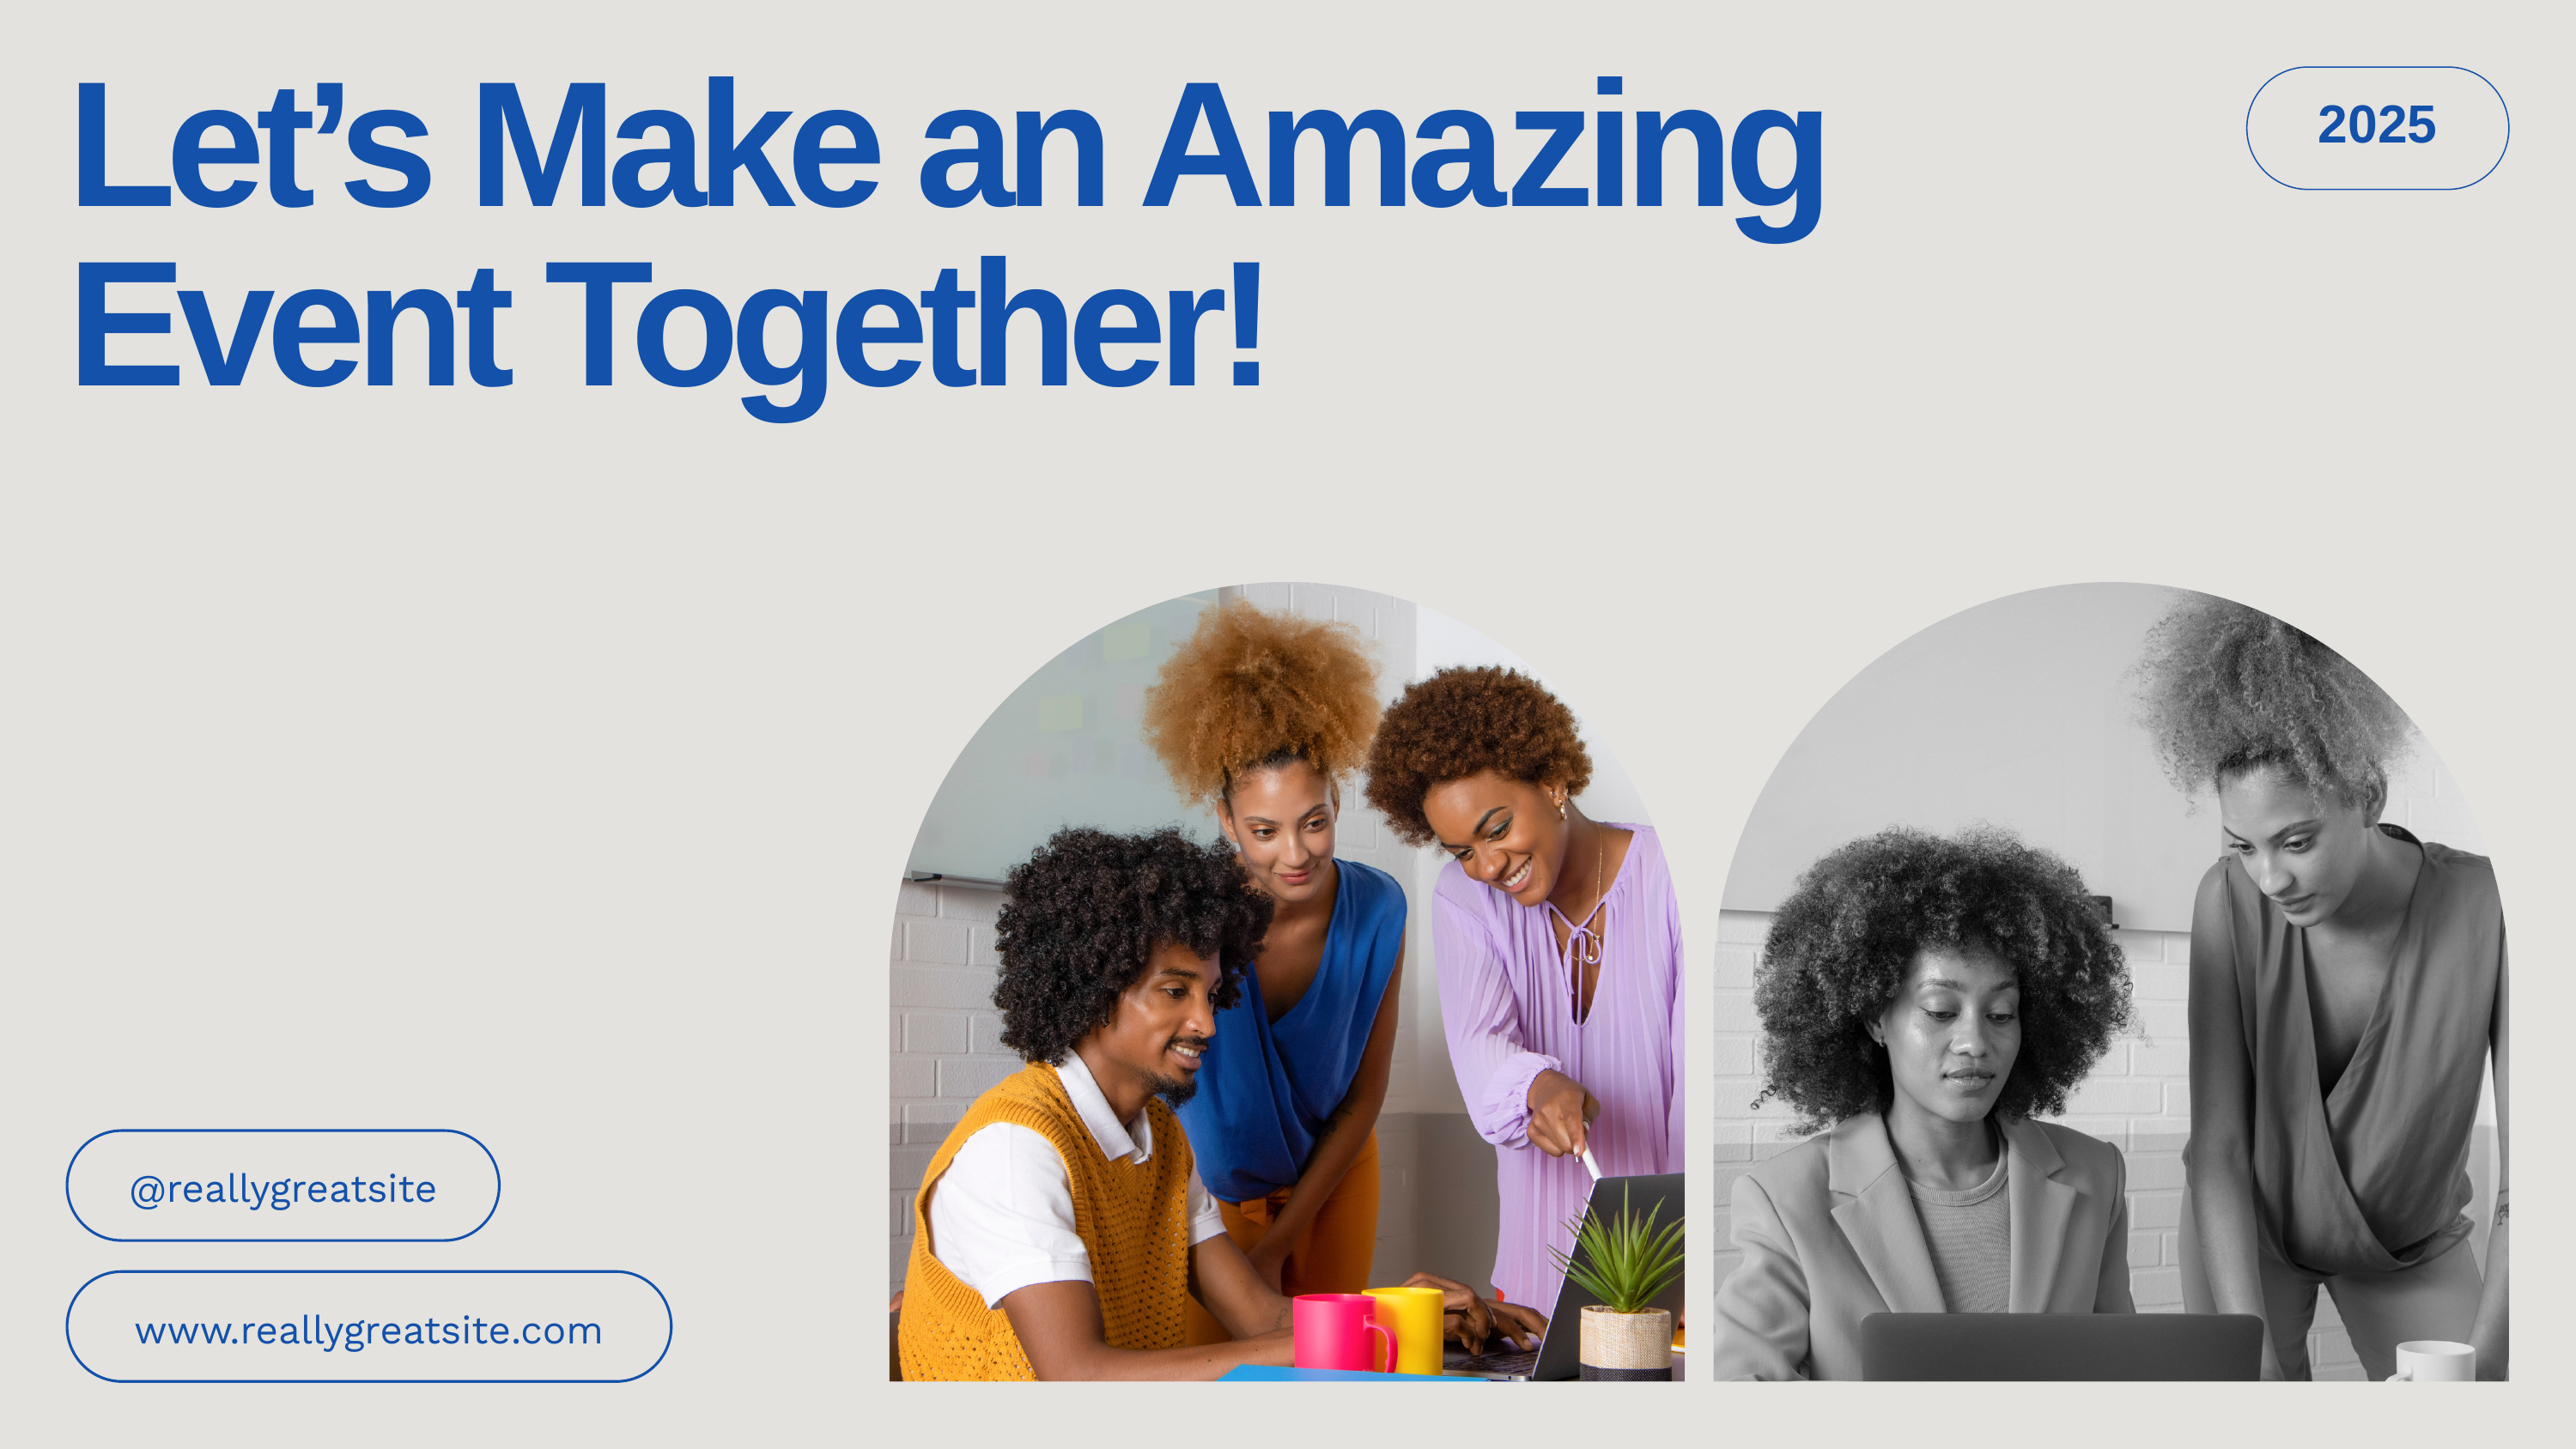

Let’s Make an Ama﻿zing Event Together!
2025

@reallygreatsite

www.reallygreatsite.com